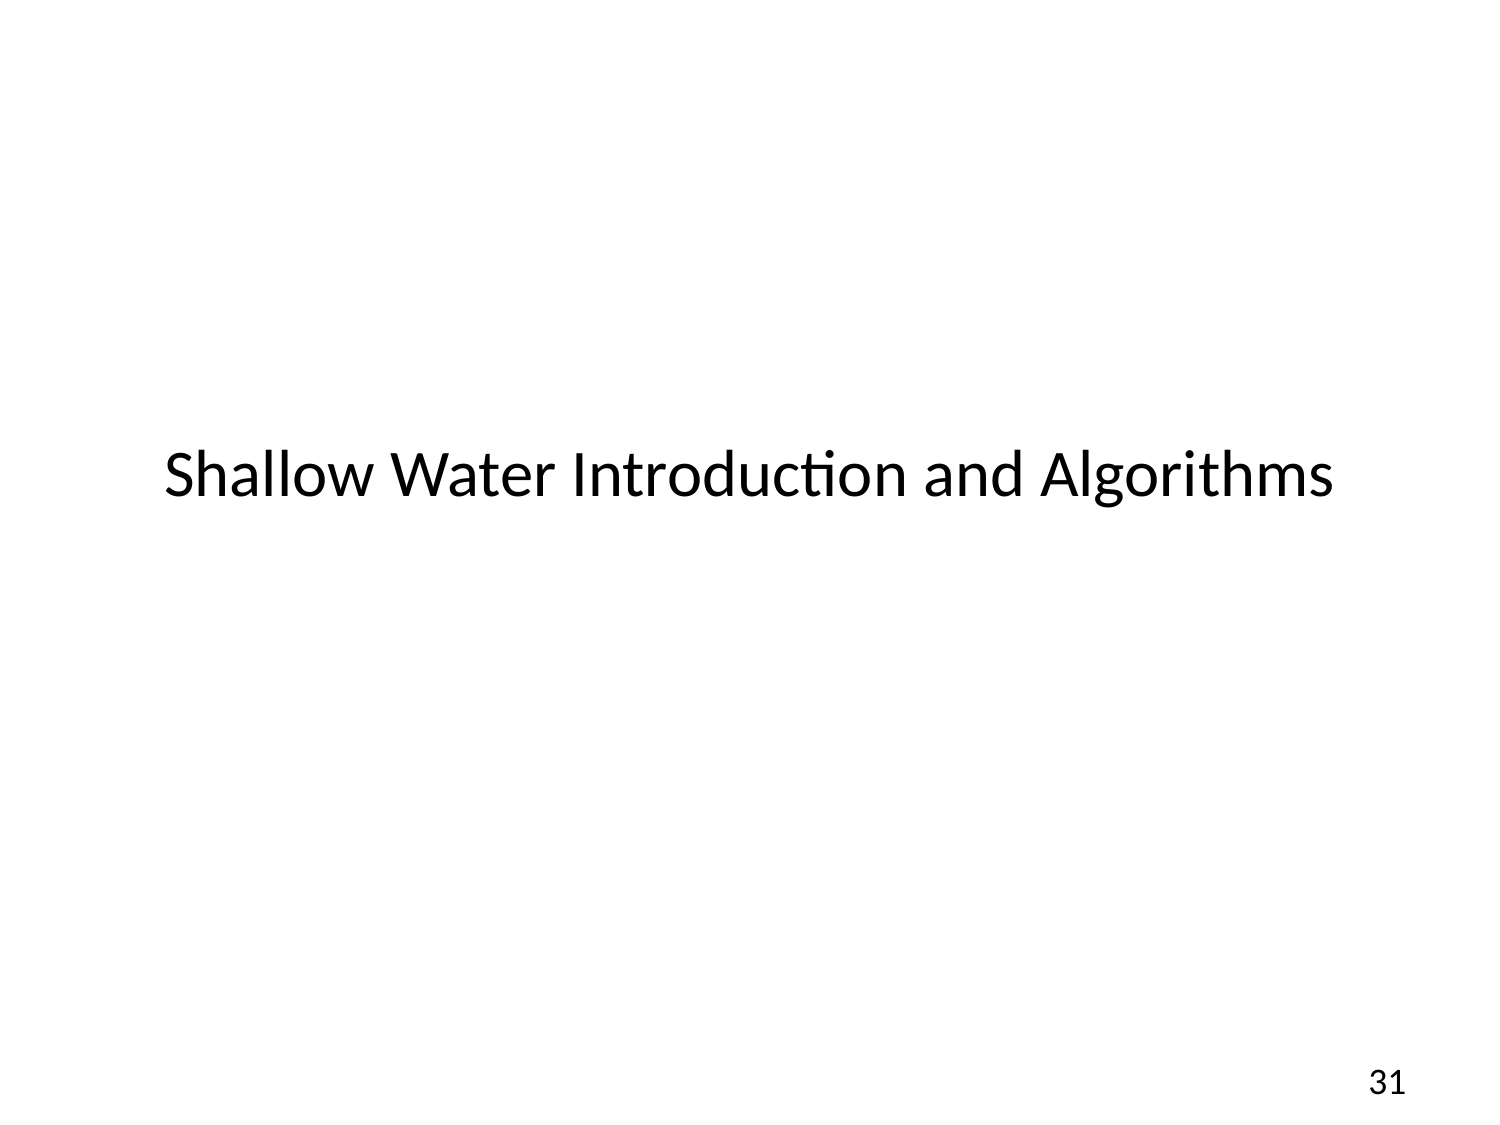

# Shallow Water Introduction and Algorithms

31